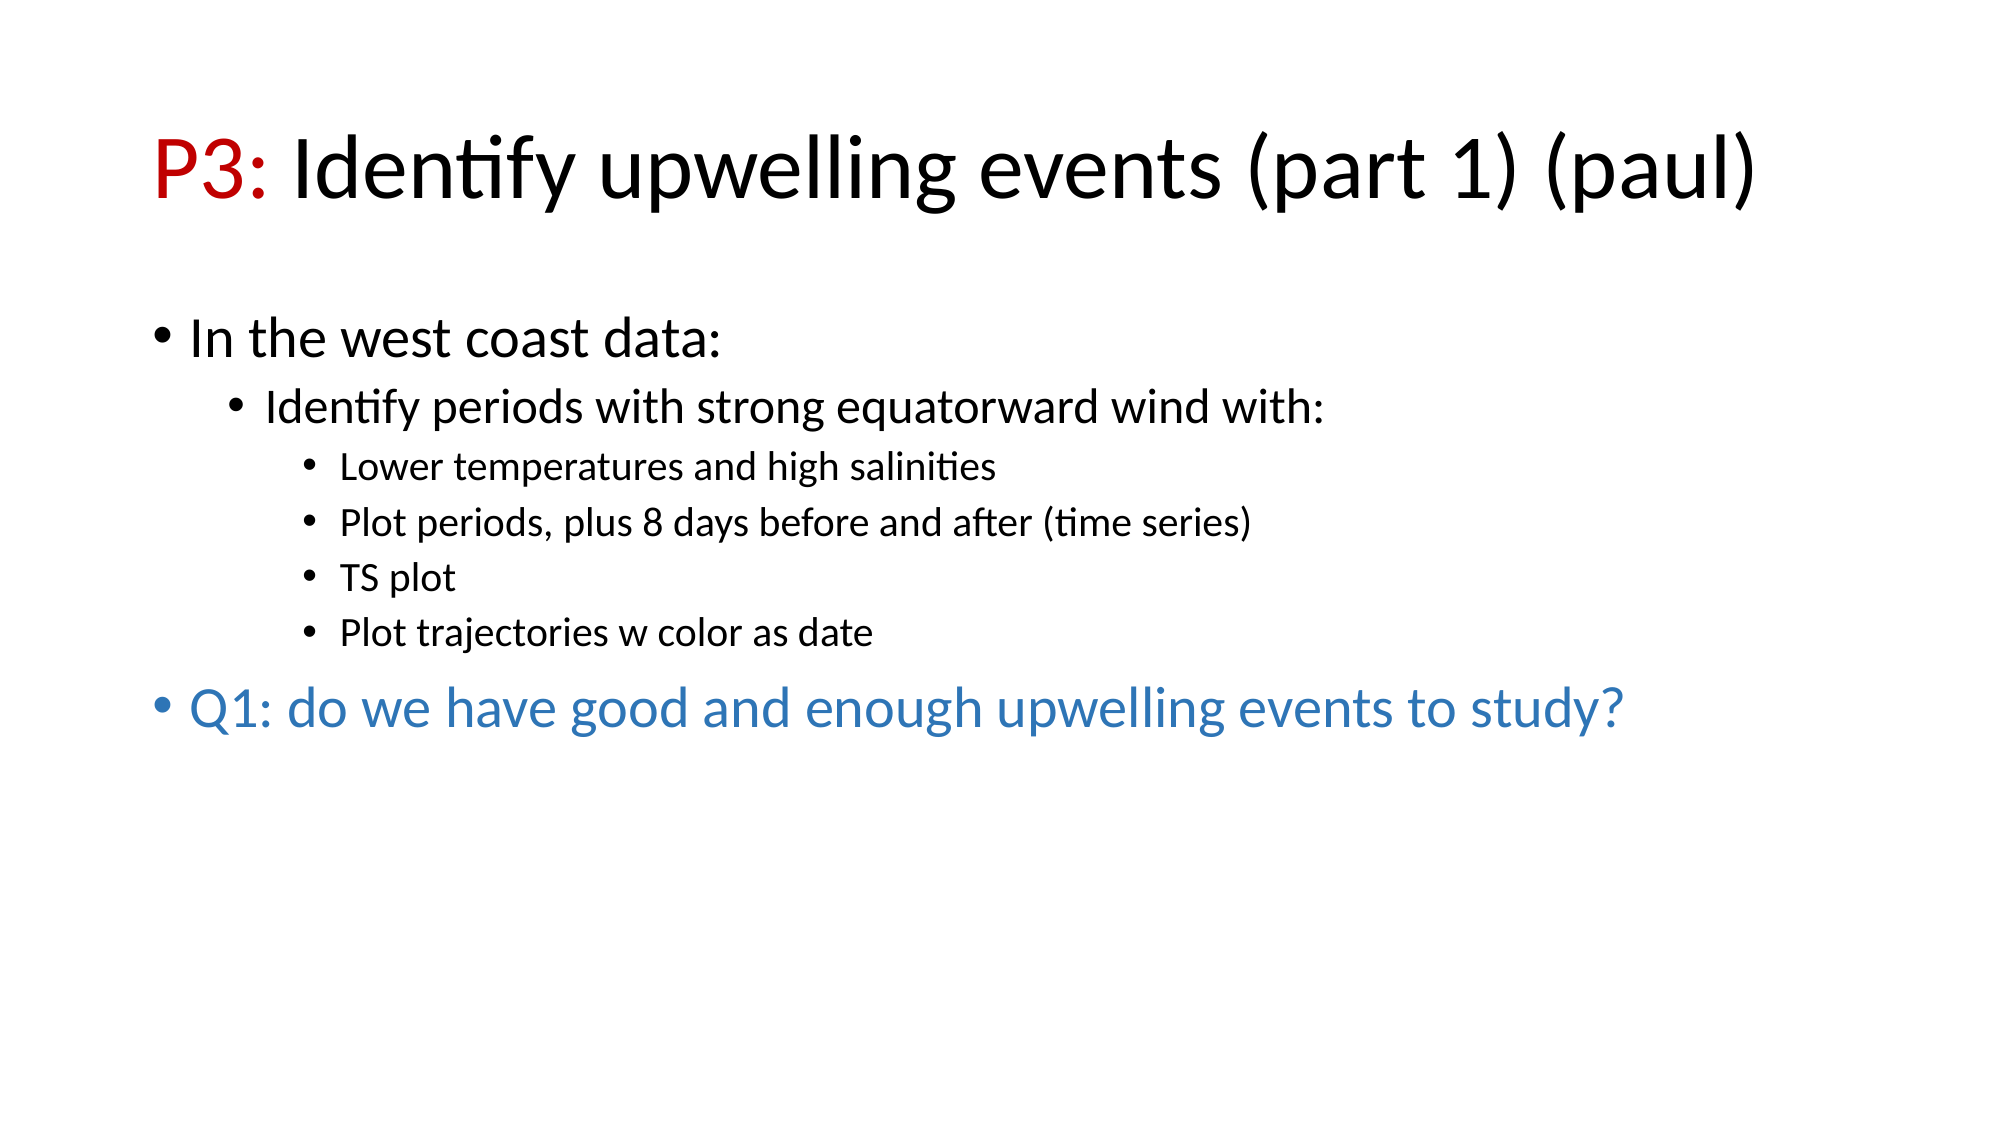

# P3: Identify upwelling events (part 1) (paul)
In the west coast data:
Identify periods with strong equatorward wind with:
Lower temperatures and high salinities
Plot periods, plus 8 days before and after (time series)
TS plot
Plot trajectories w color as date
Q1: do we have good and enough upwelling events to study?